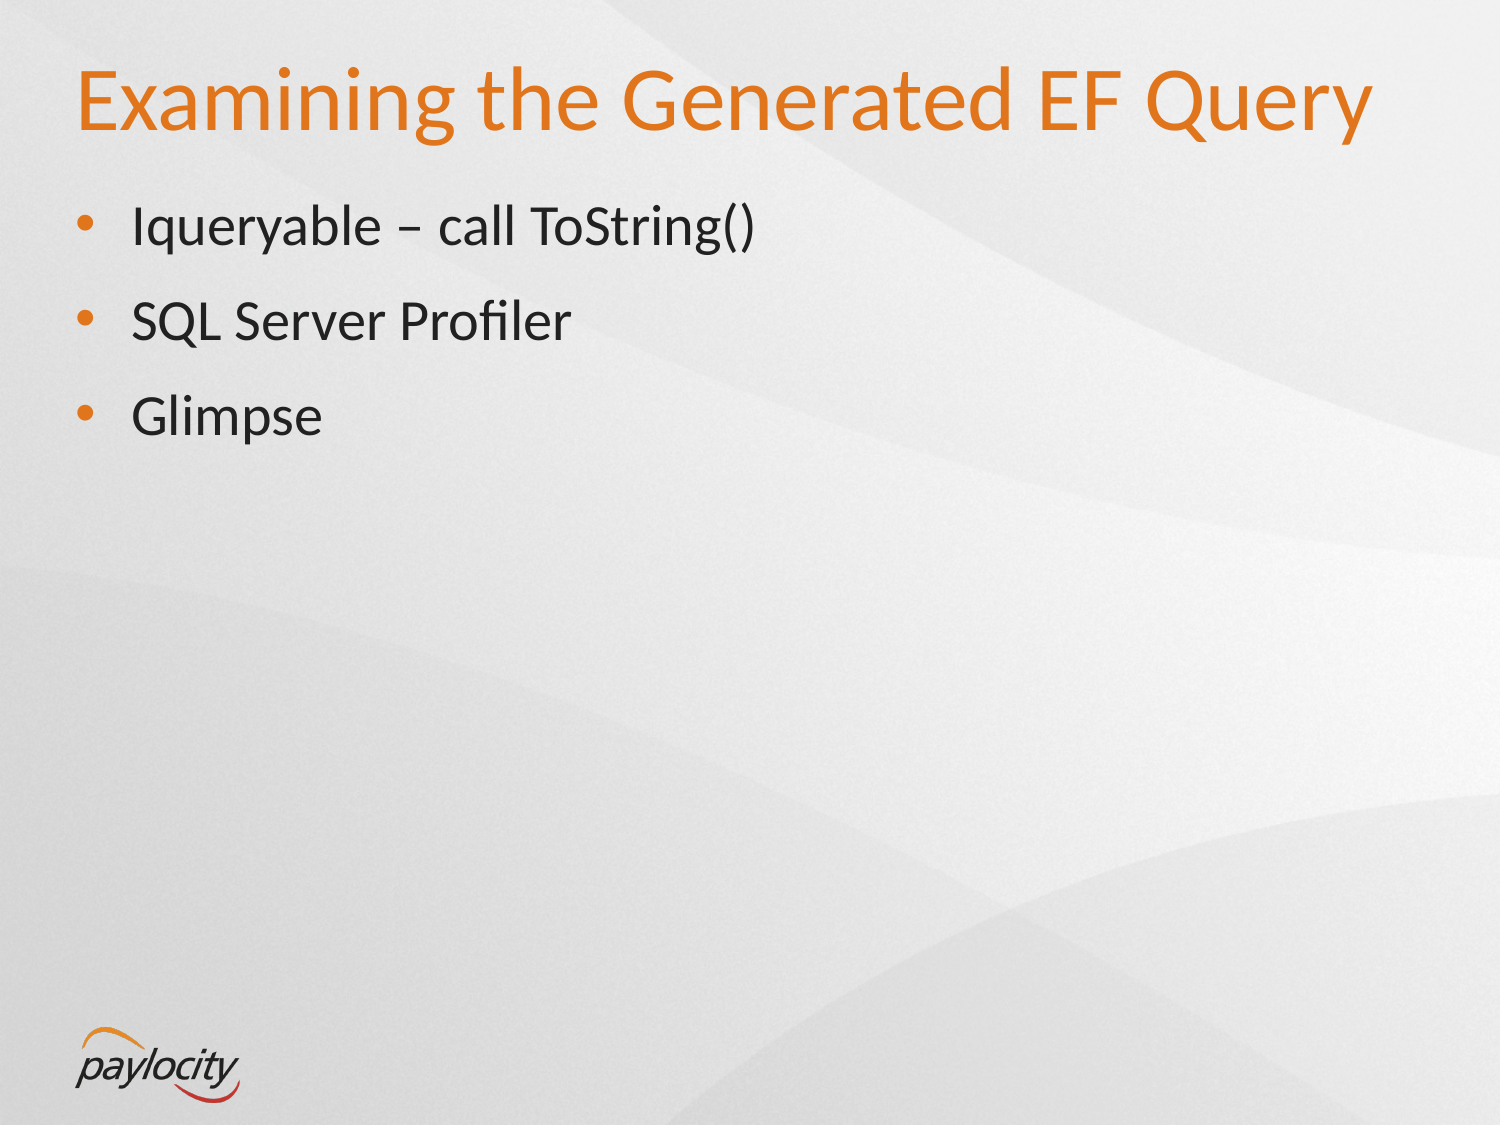

# Examining the Generated EF Query
Iqueryable – call ToString()
SQL Server Profiler
Glimpse